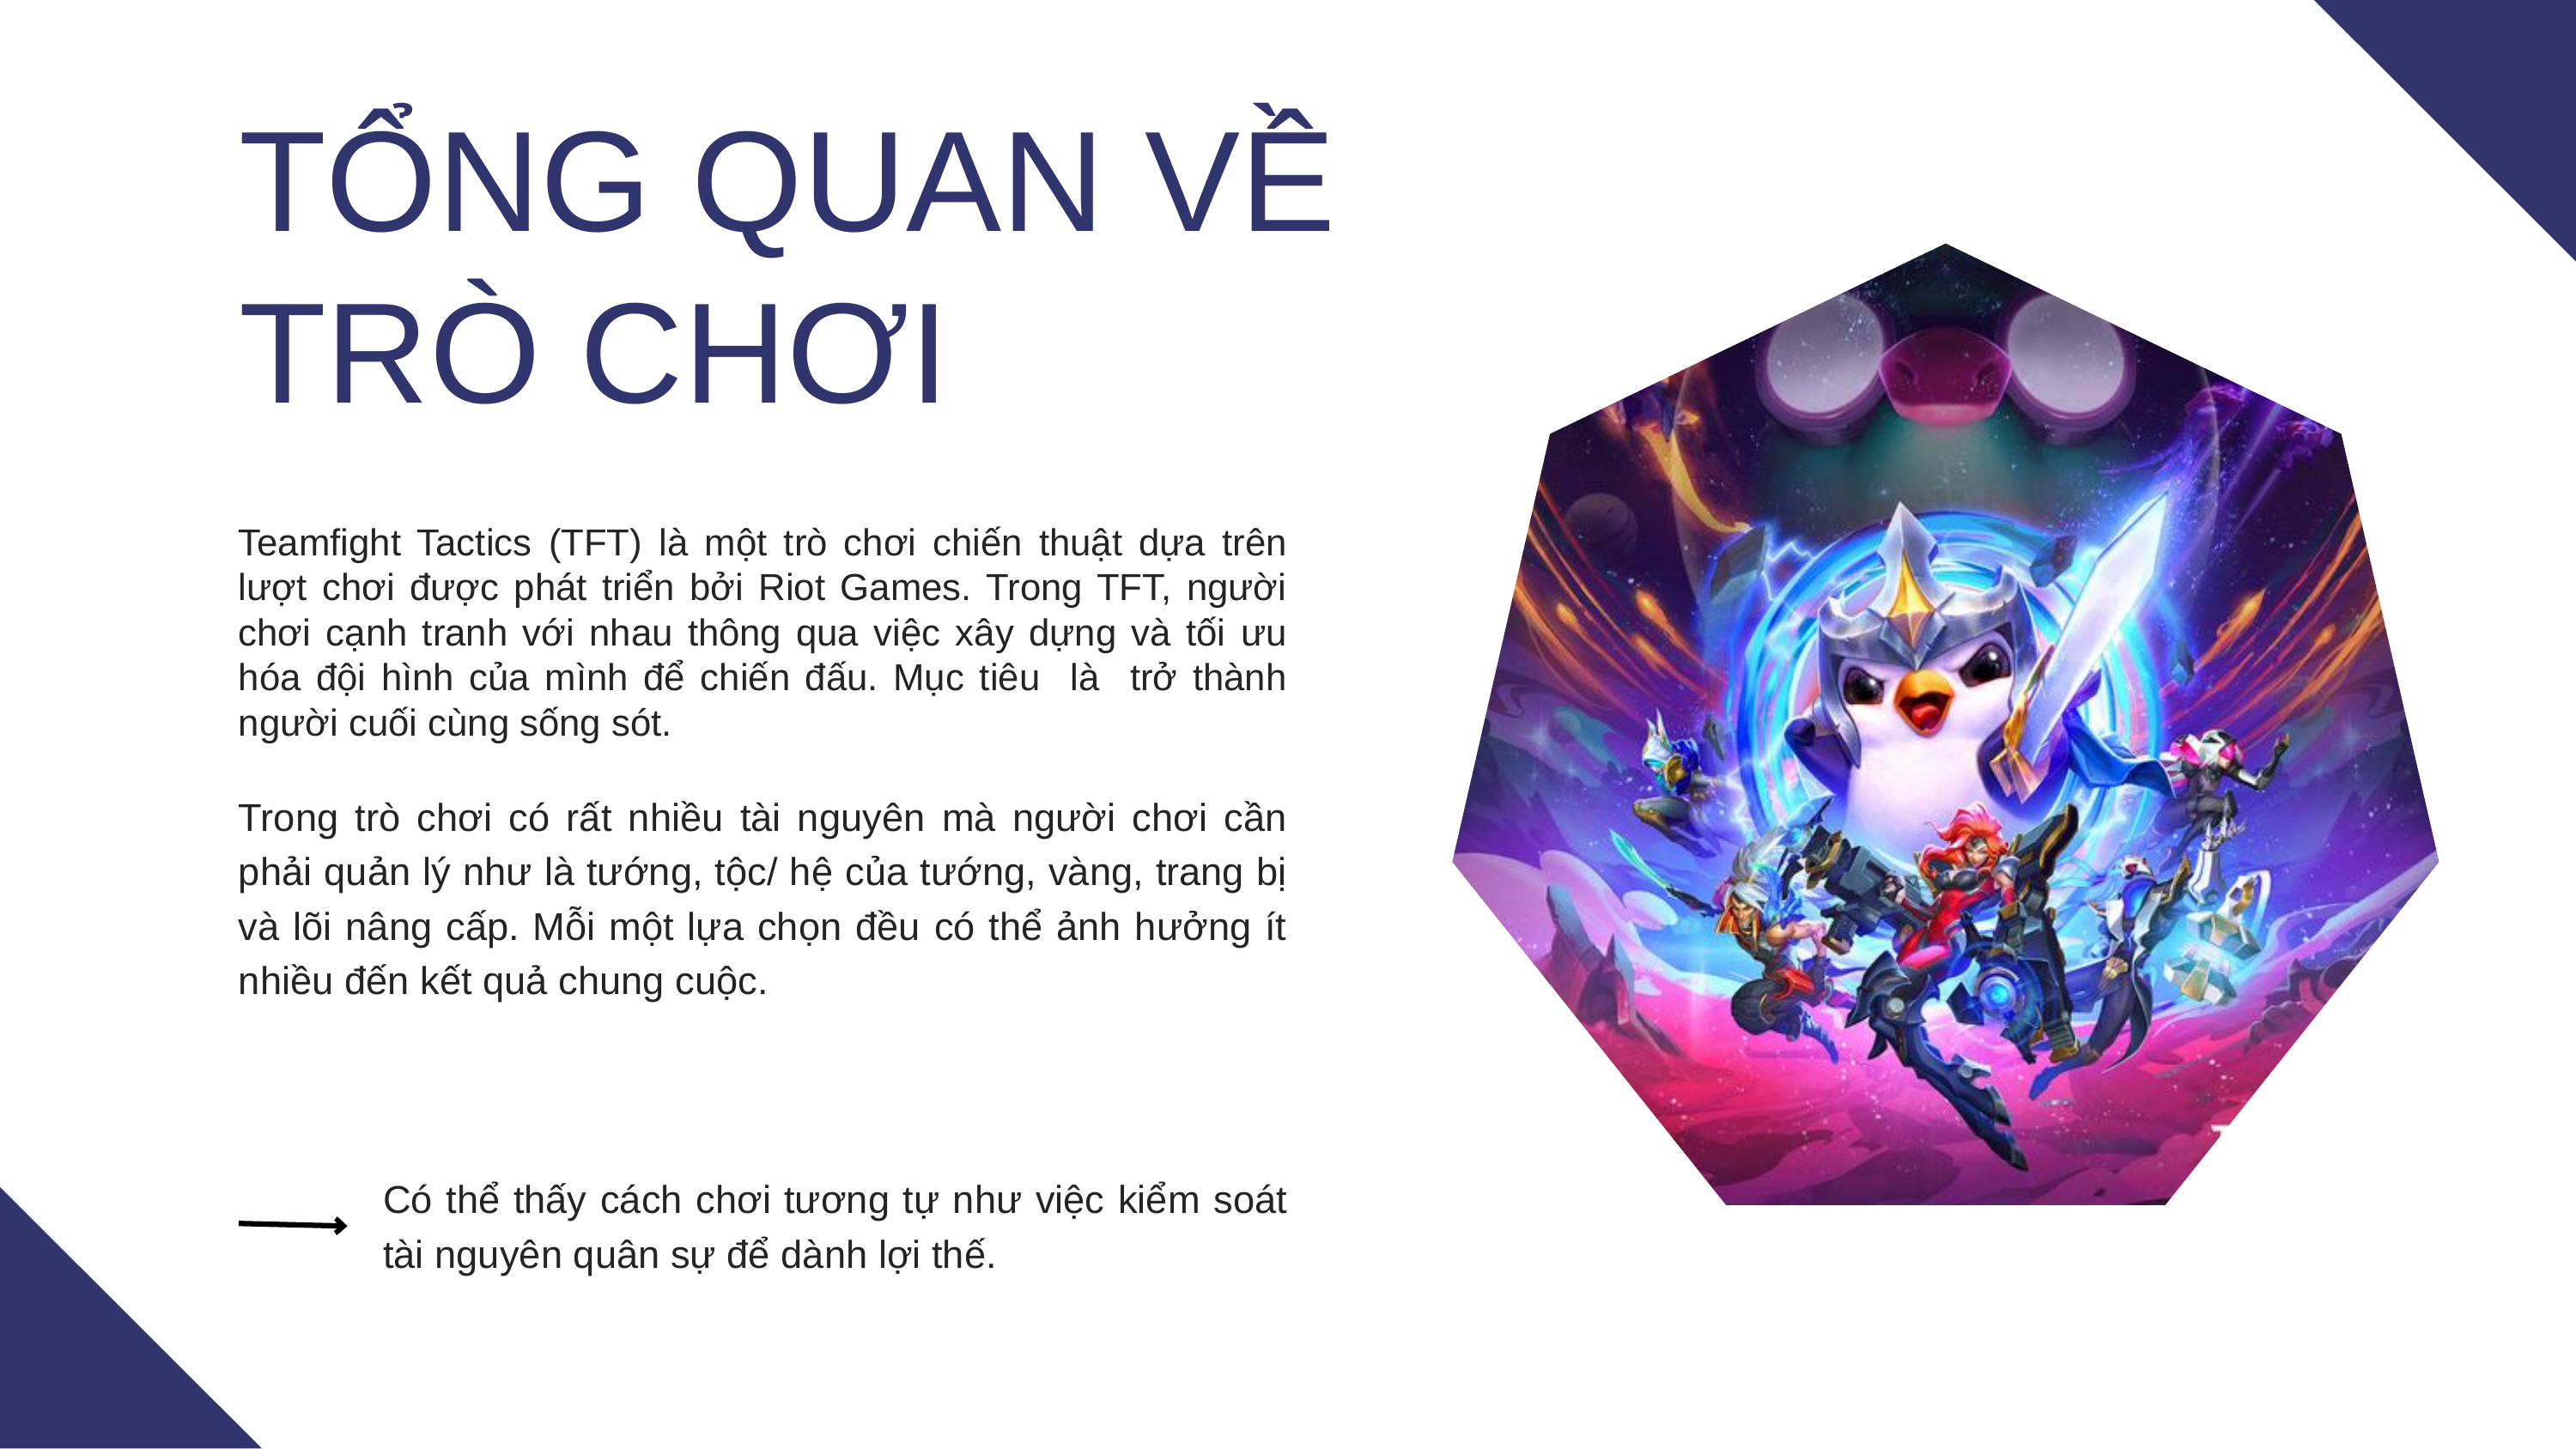

TỔNG QUAN VỀ TRÒ CHƠI

Teamfight Tactics (TFT) là một trò chơi chiến thuật dựa trên lượt chơi được phát triển bởi Riot Games. Trong TFT, người chơi cạnh tranh với nhau thông qua việc xây dựng và tối ưu hóa đội hình của mình để chiến đấu. Mục tiêu  là  trở thành người cuối cùng sống sót.
Trong trò chơi có rất nhiều tài nguyên mà người chơi cần phải quản lý như là tướng, tộc/ hệ của tướng, vàng, trang bị và lõi nâng cấp. Mỗi một lựa chọn đều có thể ảnh hưởng ít nhiều đến kết quả chung cuộc.
Có thể thấy cách chơi tương tự như việc kiểm soát tài nguyên quân sự để dành lợi thế.